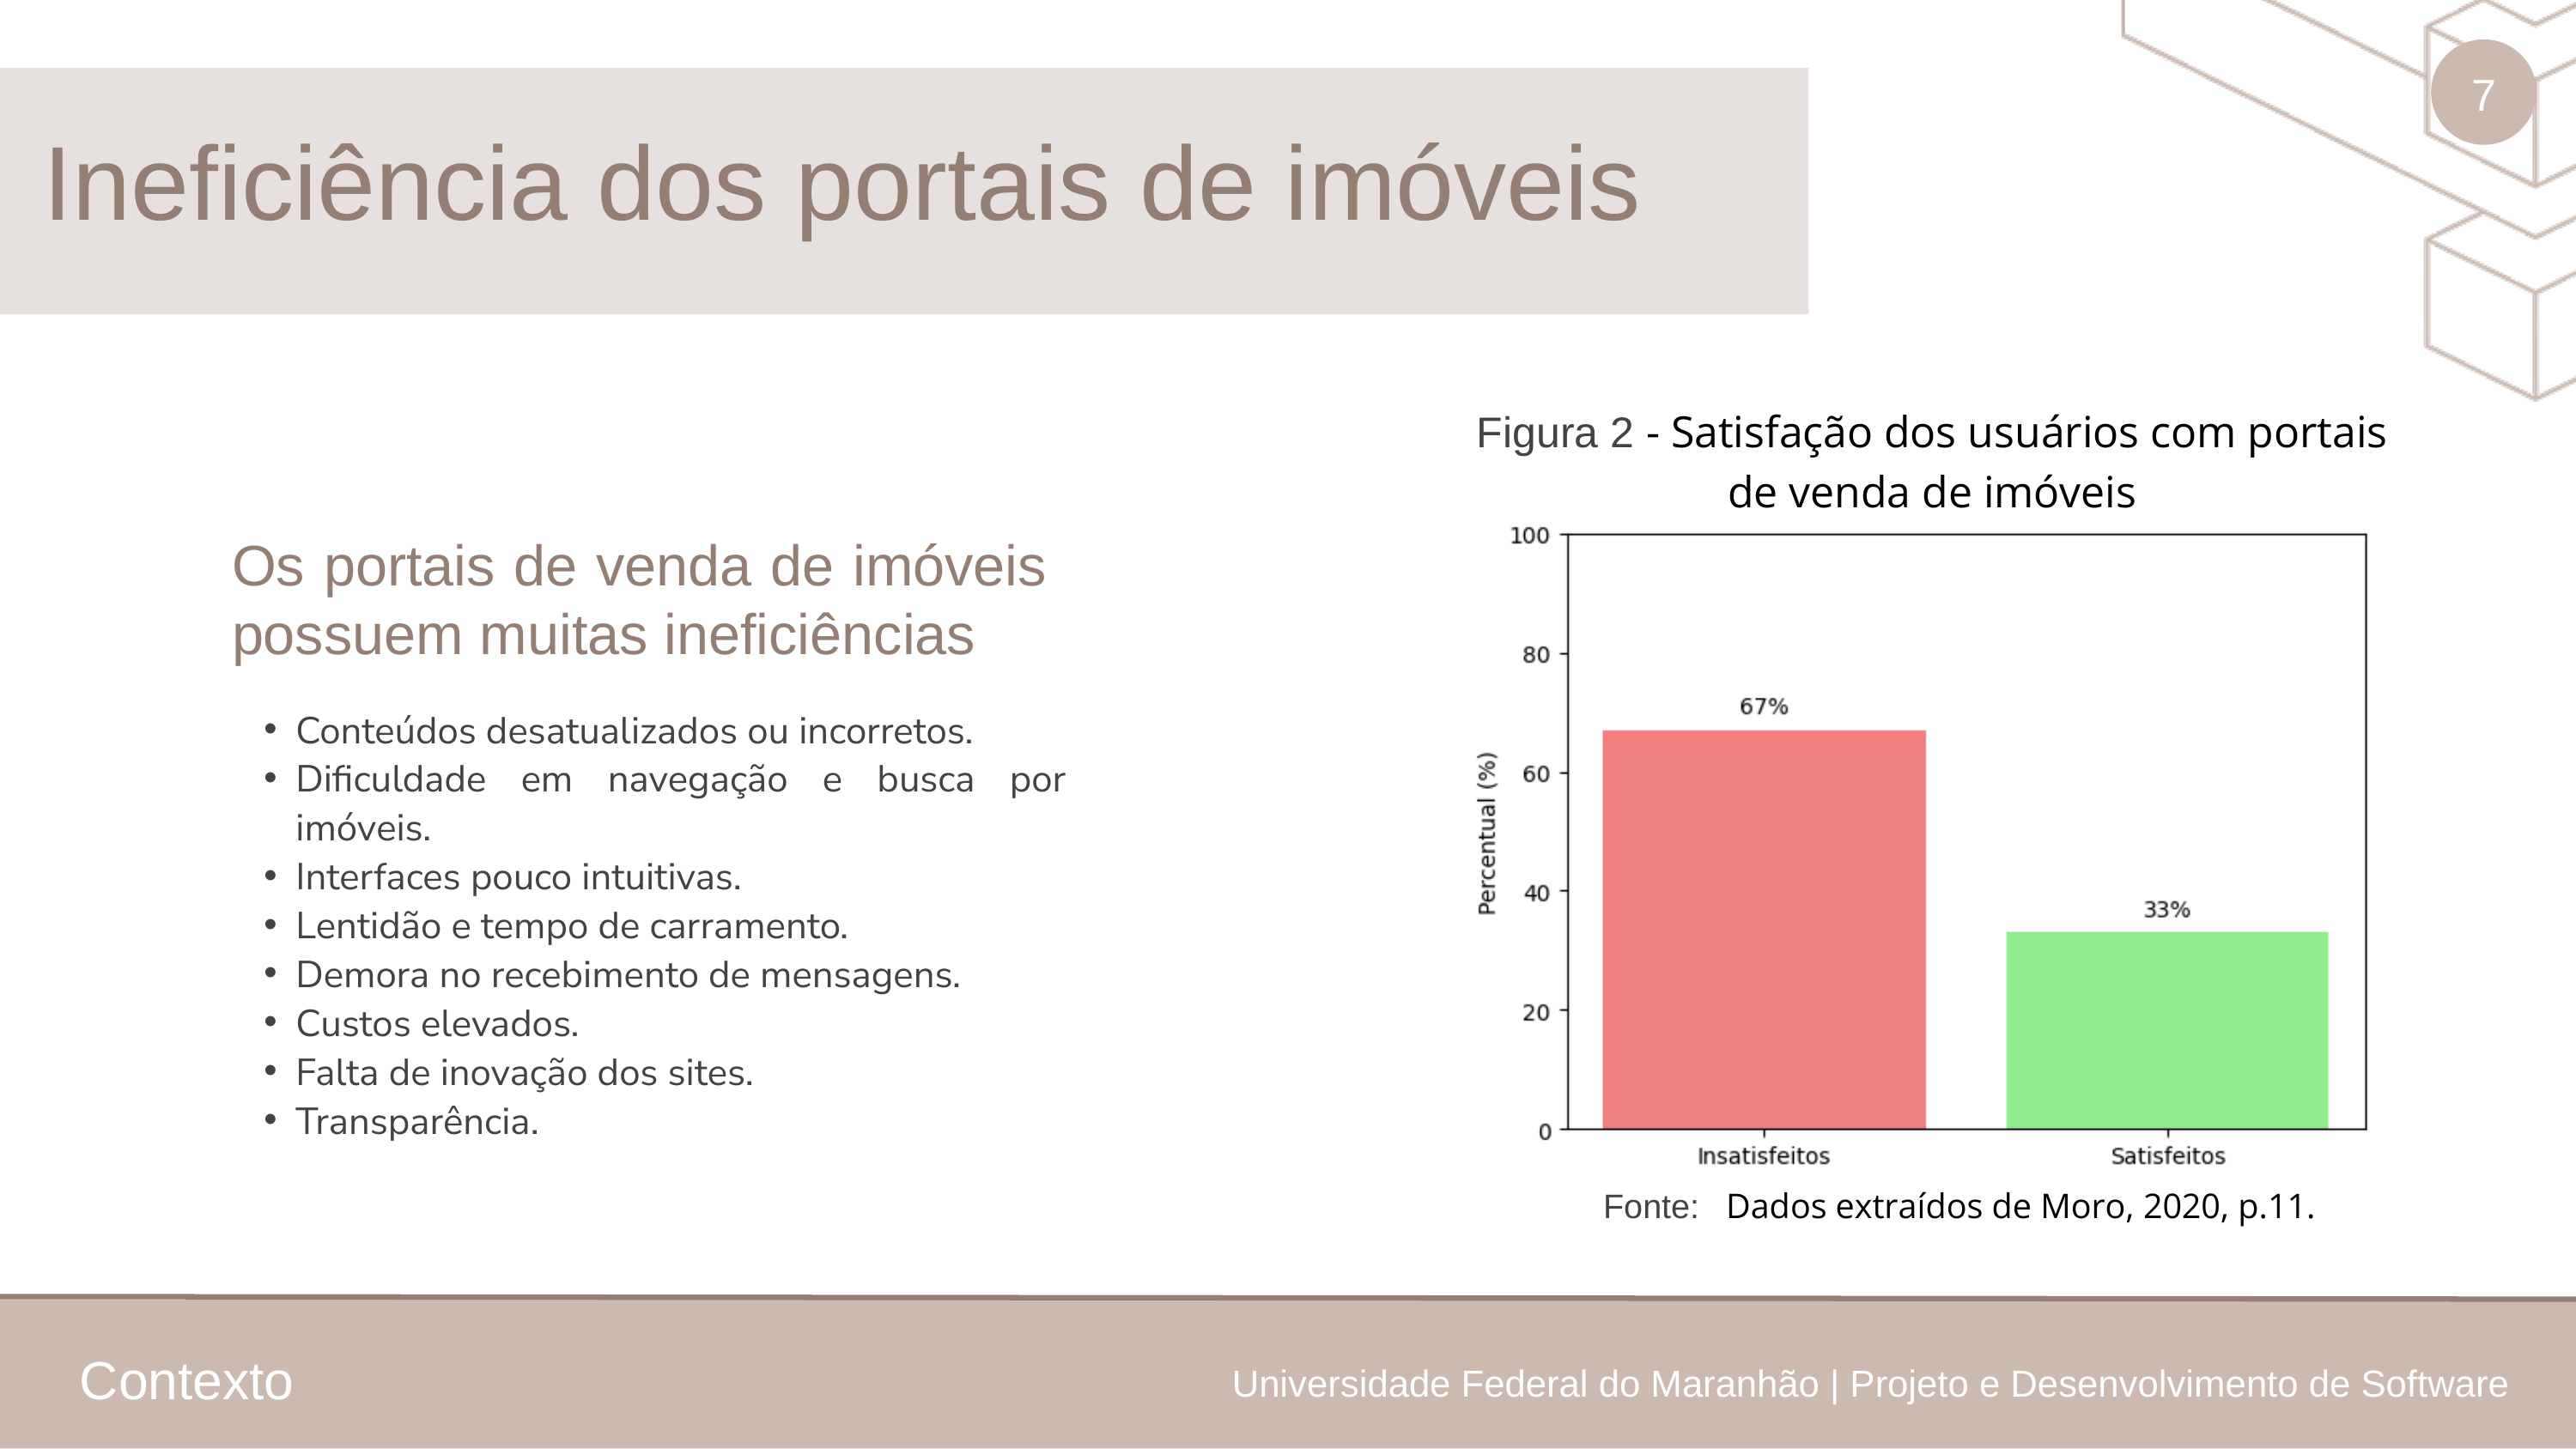

7

Ineficiência dos portais de imóveis

Figura 2 - Satisfação dos usuários com portais de venda de imóveis

Os portais de venda de imóveis  possuem muitas ineficiências
Conteúdos desatualizados ou incorretos.
Dificuldade em navegação e busca por imóveis.
Interfaces pouco intuitivas.
Lentidão e tempo de carramento.
Demora no recebimento de mensagens.
Custos elevados.
Falta de inovação dos sites.
Transparência.
Fonte:   Dados extraídos de Moro, 2020, p.11.

Contexto
Universidade Federal do Maranhão | Projeto e Desenvolvimento de Software